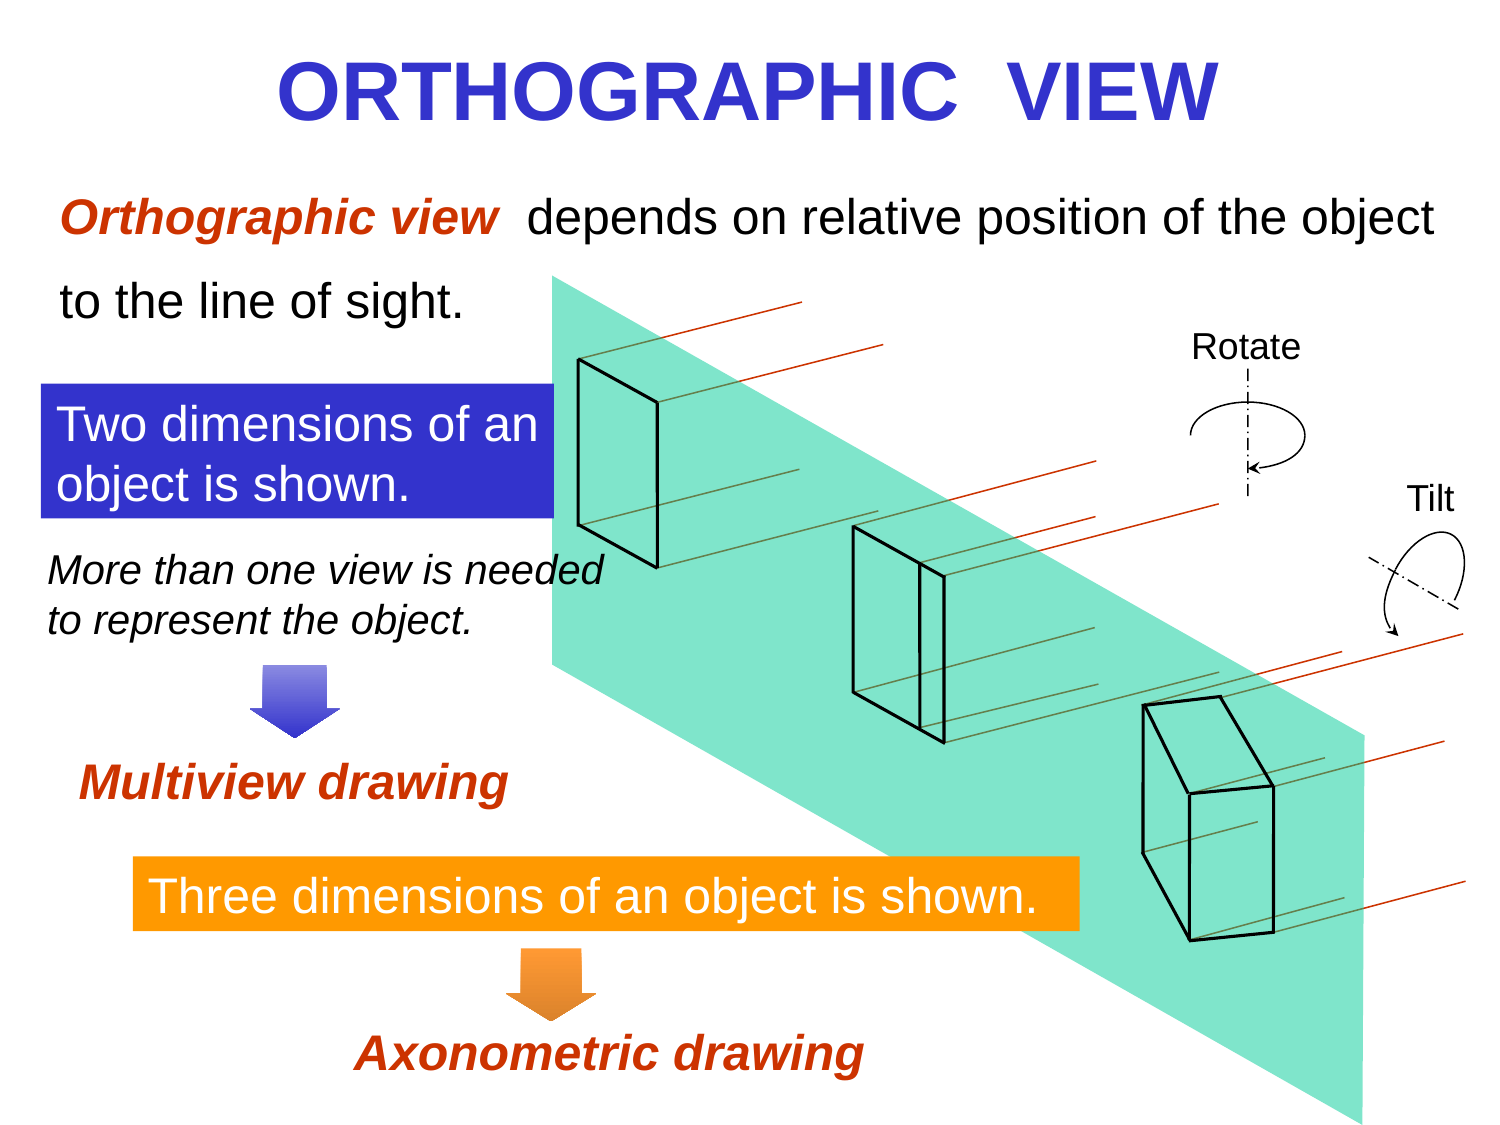

# ORTHOGRAPHIC  VIEW
Orthographic view  depends on relative position of the object
to the line of sight.

Rotate

Two dimensions of an
object is shown.

Tilt

More than one view is needed
to represent the object.

Multiview drawing

Three dimensions of an object is shown.

Axonometric drawing